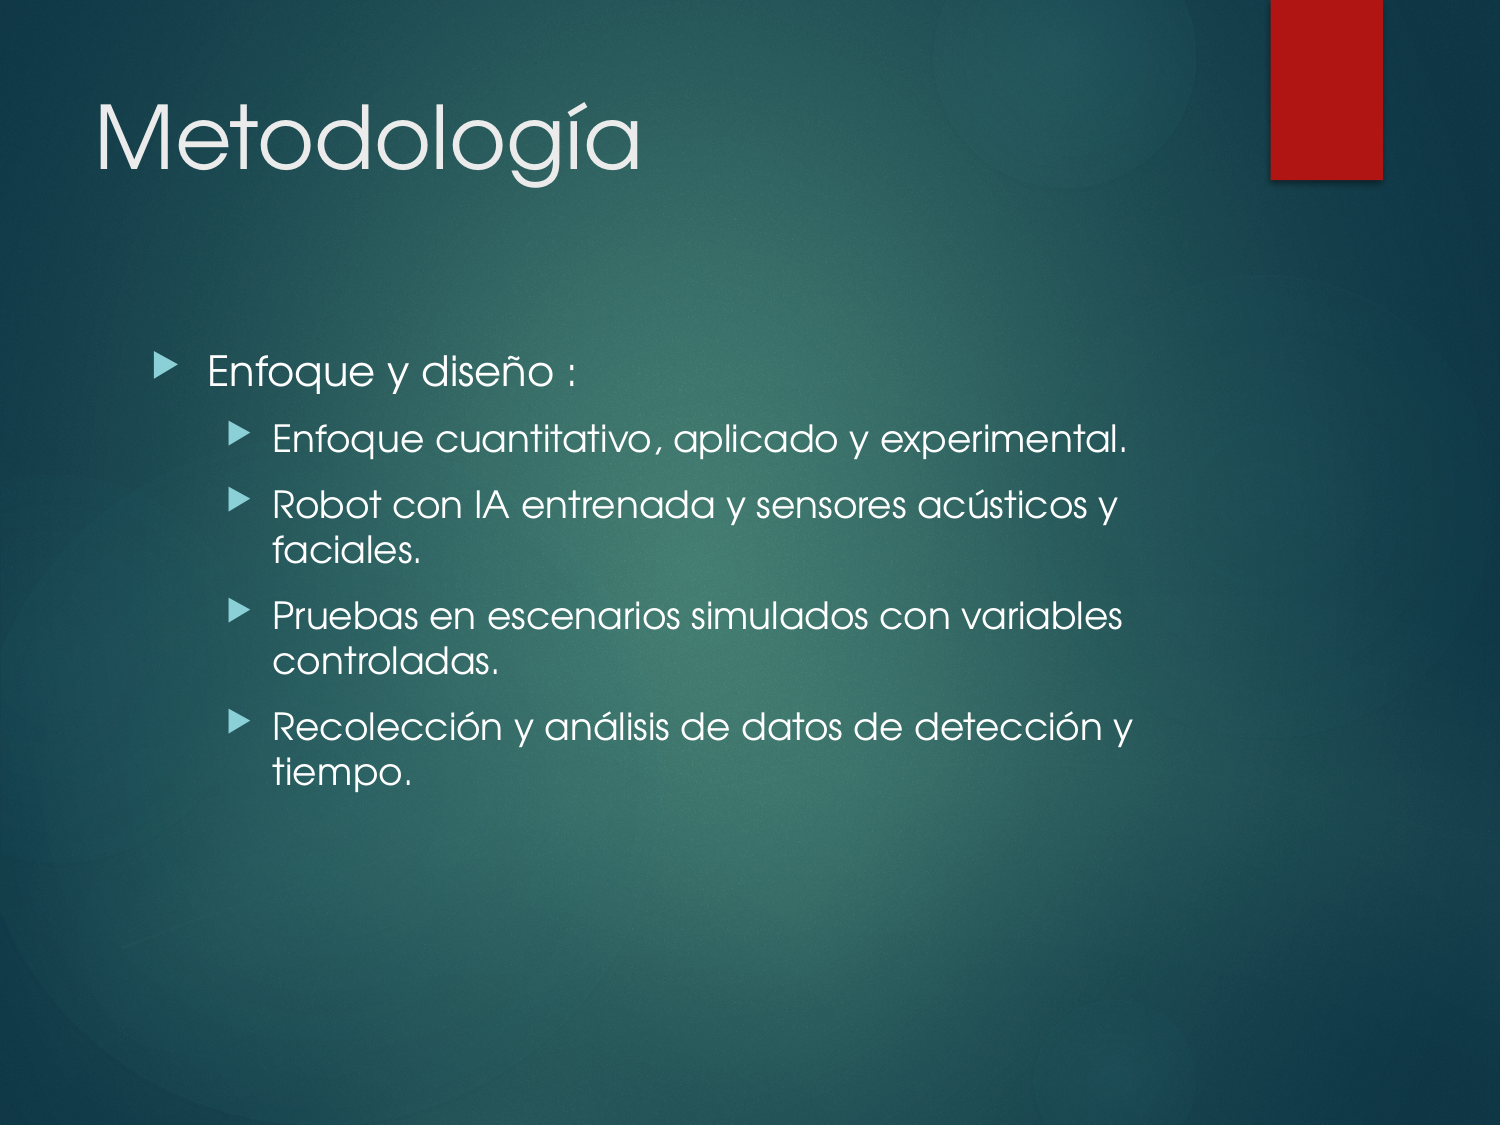

# Metodología
Enfoque y diseño :
Enfoque cuantitativo, aplicado y experimental.
Robot con IA entrenada y sensores acústicos y faciales.
Pruebas en escenarios simulados con variables controladas.
Recolección y análisis de datos de detección y tiempo.